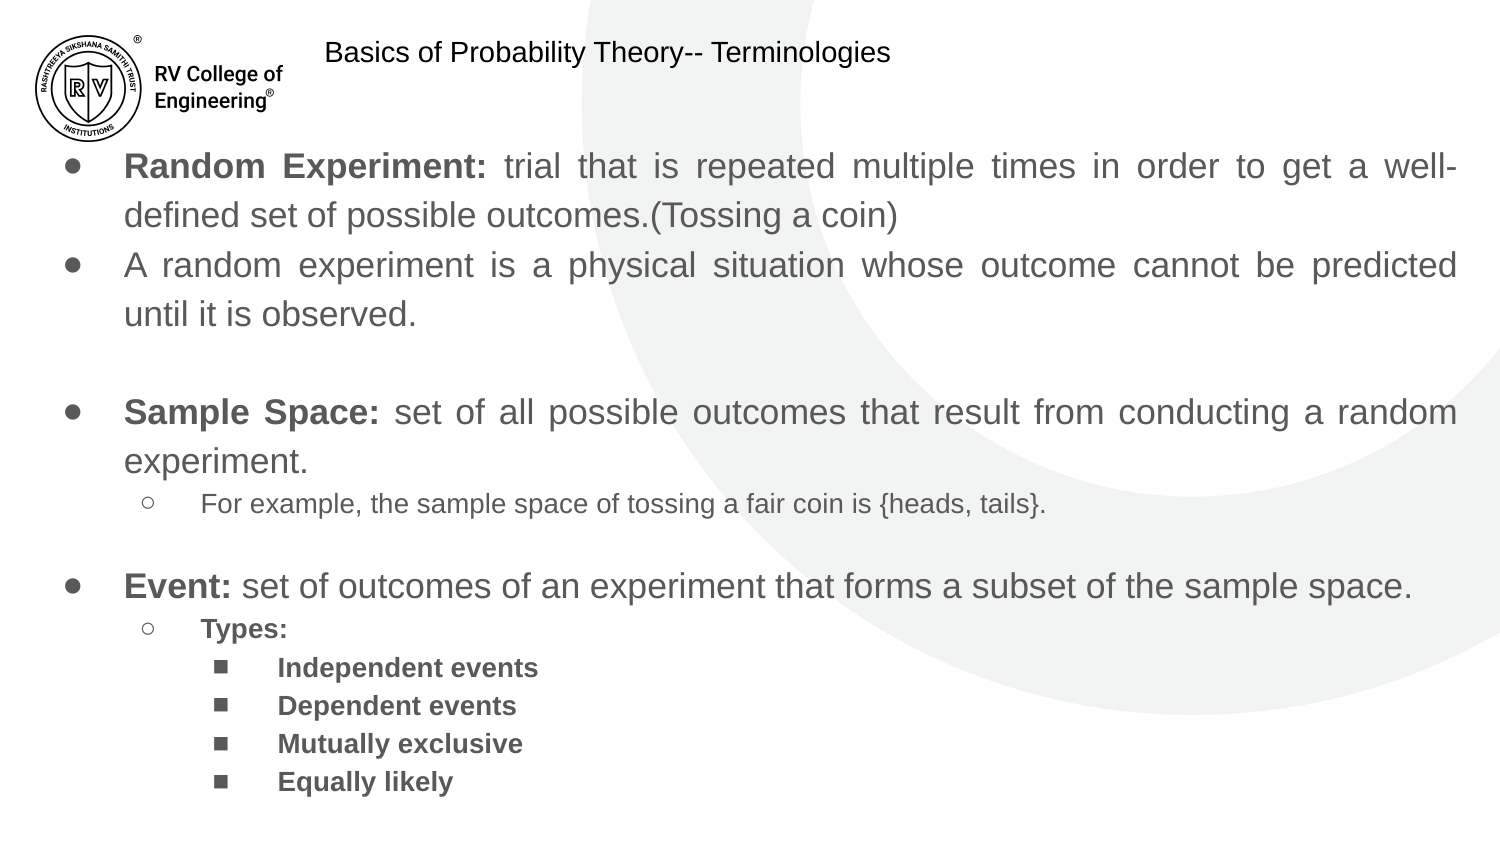

# Basics of Probability Theory-- Terminologies
Random Experiment: trial that is repeated multiple times in order to get a well-defined set of possible outcomes.(Tossing a coin)
A random experiment is a physical situation whose outcome cannot be predicted until it is observed.

Sample Space: set of all possible outcomes that result from conducting a random experiment.
For example, the sample space of tossing a fair coin is {heads, tails}.

Event: set of outcomes of an experiment that forms a subset of the sample space.
Types:
Independent events
Dependent events
Mutually exclusive
Equally likely